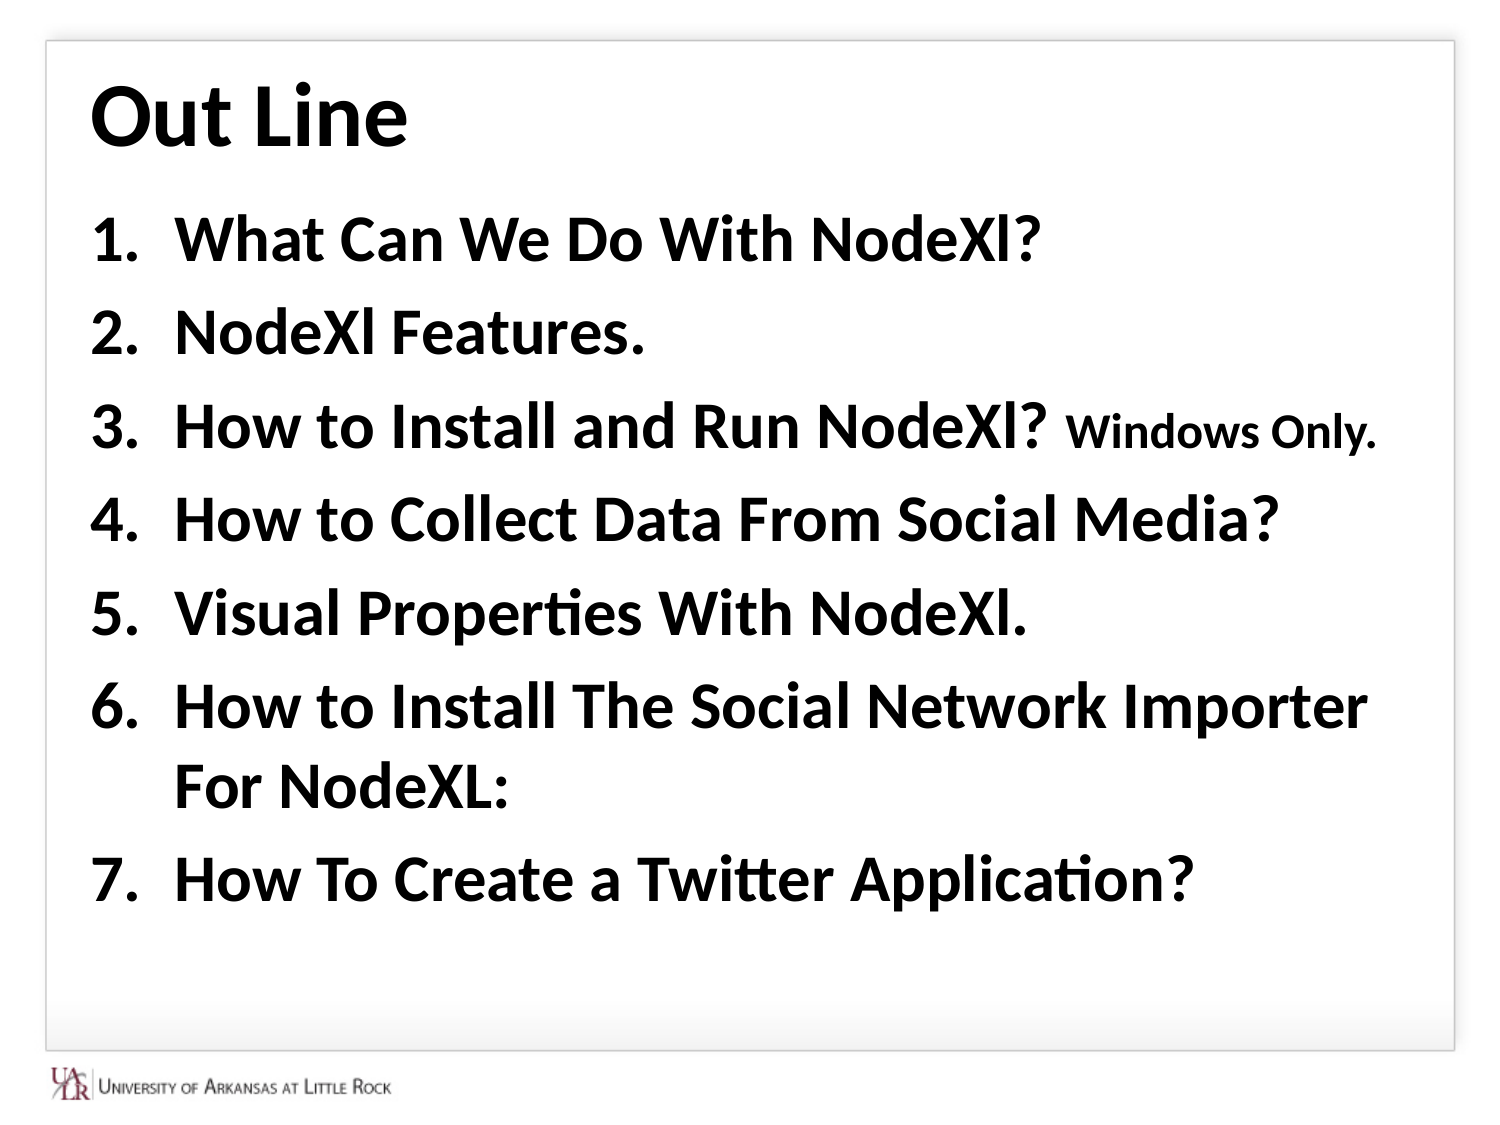

# Out Line
What Can We Do With NodeXl?
NodeXl Features.
How to Install and Run NodeXl? Windows Only.
How to Collect Data From Social Media?
Visual Properties With NodeXl.
How to Install The Social Network Importer For NodeXL:
How To Create a Twitter Application?